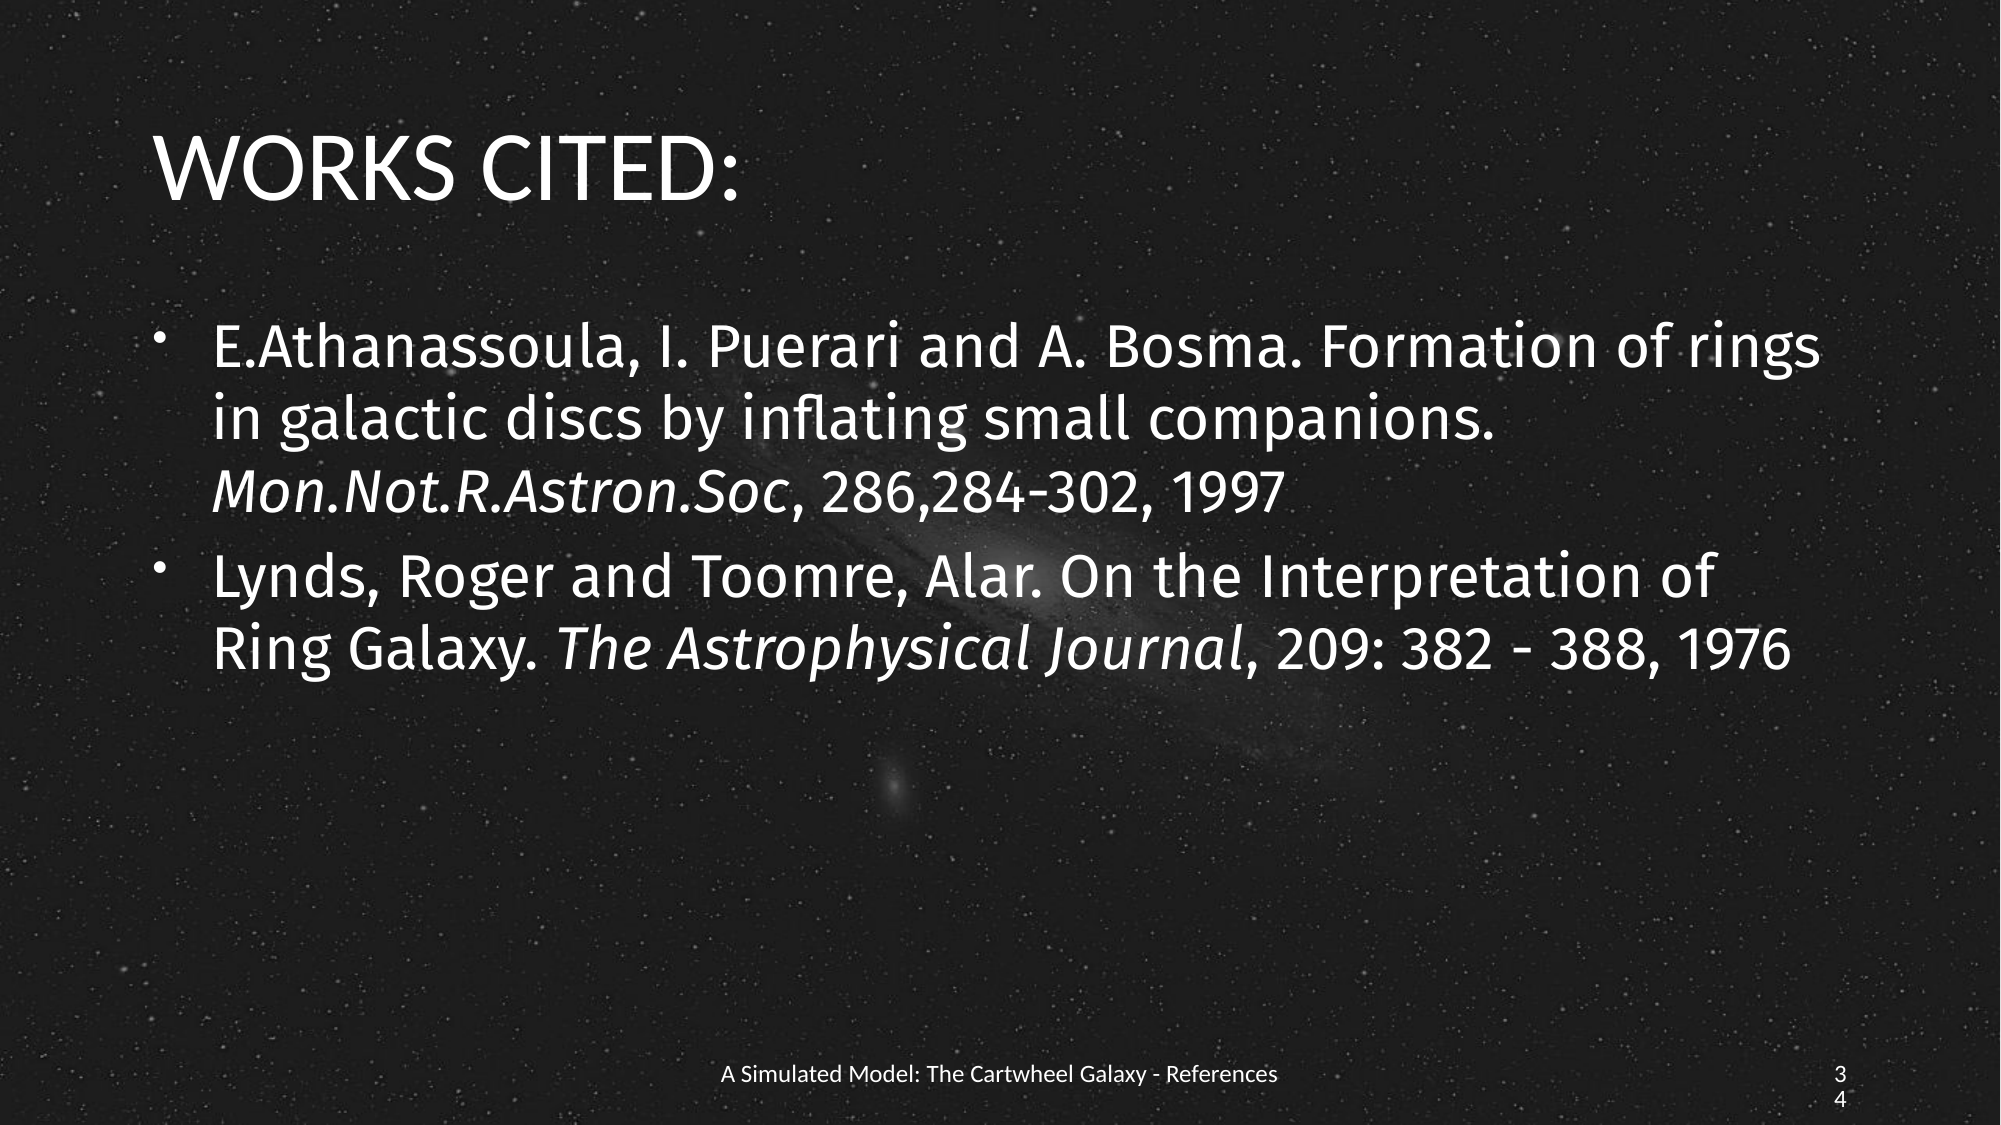

# Works cited:
E.Athanassoula, I. Puerari and A. Bosma. Formation of rings in galactic discs by inflating small companions. Mon.Not.R.Astron.Soc, 286,284-302, 1997
Lynds, Roger and Toomre, Alar. On the Interpretation of Ring Galaxy. The Astrophysical Journal, 209: 382 - 388, 1976
A Simulated Model: The Cartwheel Galaxy - References
34